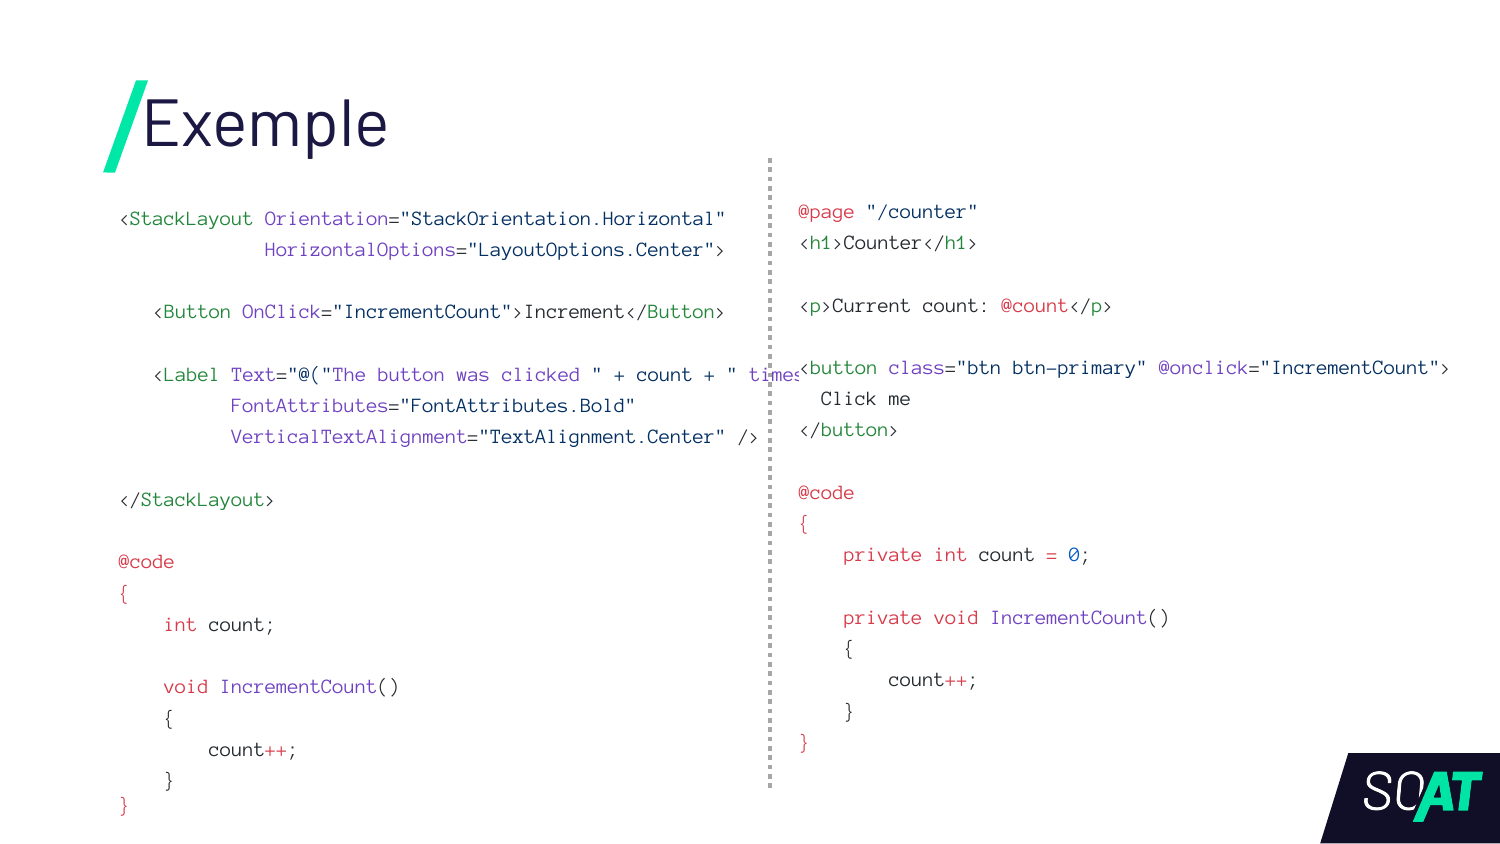

# Exemple
<StackLayout Orientation="StackOrientation.Horizontal"
             HorizontalOptions="LayoutOptions.Center">

   <Button OnClick="IncrementCount">Increment</Button>

   <Label Text="@("The button was clicked " + count + " times")"
          FontAttributes="FontAttributes.Bold"
          VerticalTextAlignment="TextAlignment.Center" />

</StackLayout>

@code
{
    int count;

    void IncrementCount()
    {
        count++;
    }
}
| @page "/counter" <h1>Counter</h1> <p>Current count: @count</p>   <button class="btn btn-primary" @onclick="IncrementCount"> Click me </button>   @code { private int count = 0;   private void IncrementCount() { count++; } } |
| --- |